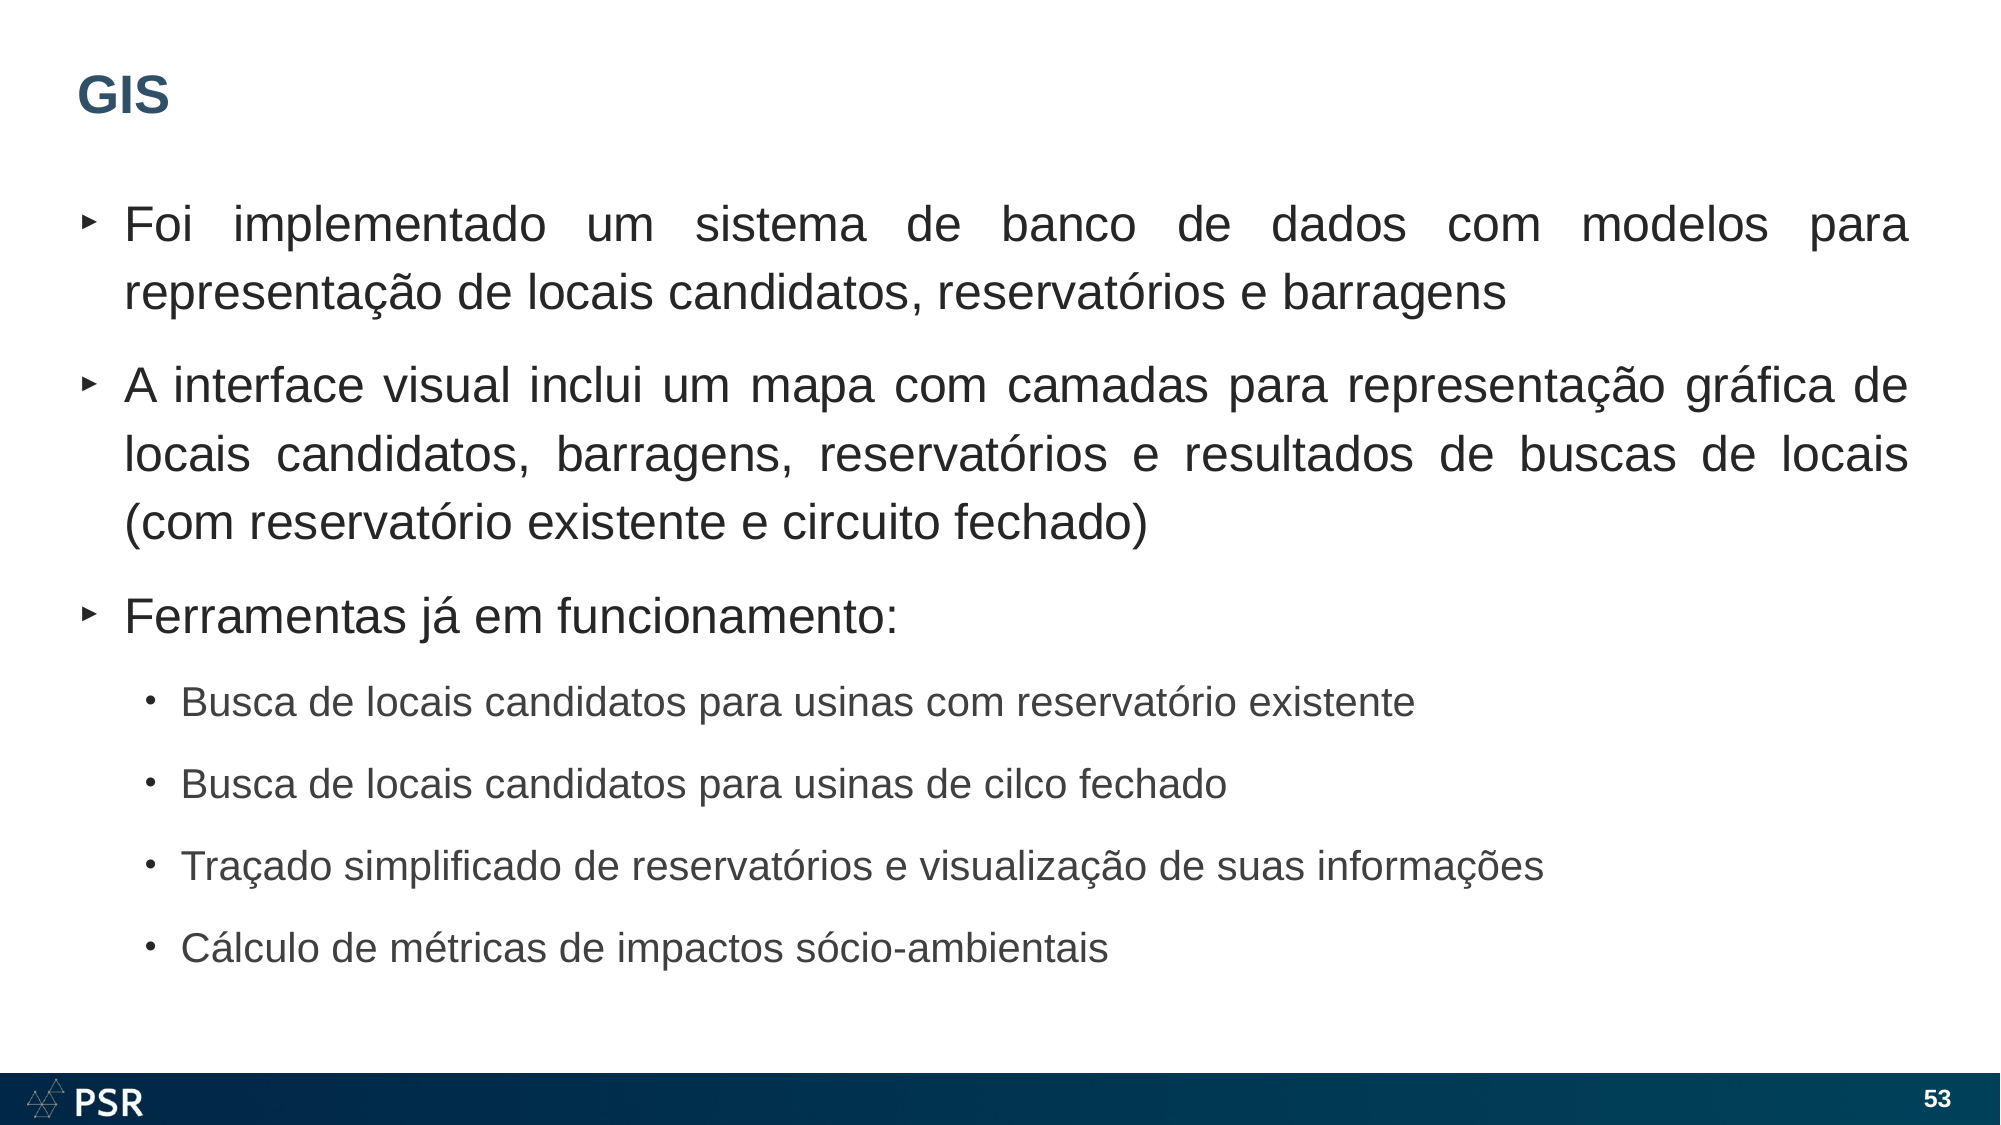

# GIS
Foi implementado um sistema de banco de dados com modelos para representação de locais candidatos, reservatórios e barragens
A interface visual inclui um mapa com camadas para representação gráfica de locais candidatos, barragens, reservatórios e resultados de buscas de locais (com reservatório existente e circuito fechado)
Ferramentas já em funcionamento:
Busca de locais candidatos para usinas com reservatório existente
Busca de locais candidatos para usinas de cilco fechado
Traçado simplificado de reservatórios e visualização de suas informações
Cálculo de métricas de impactos sócio-ambientais
53